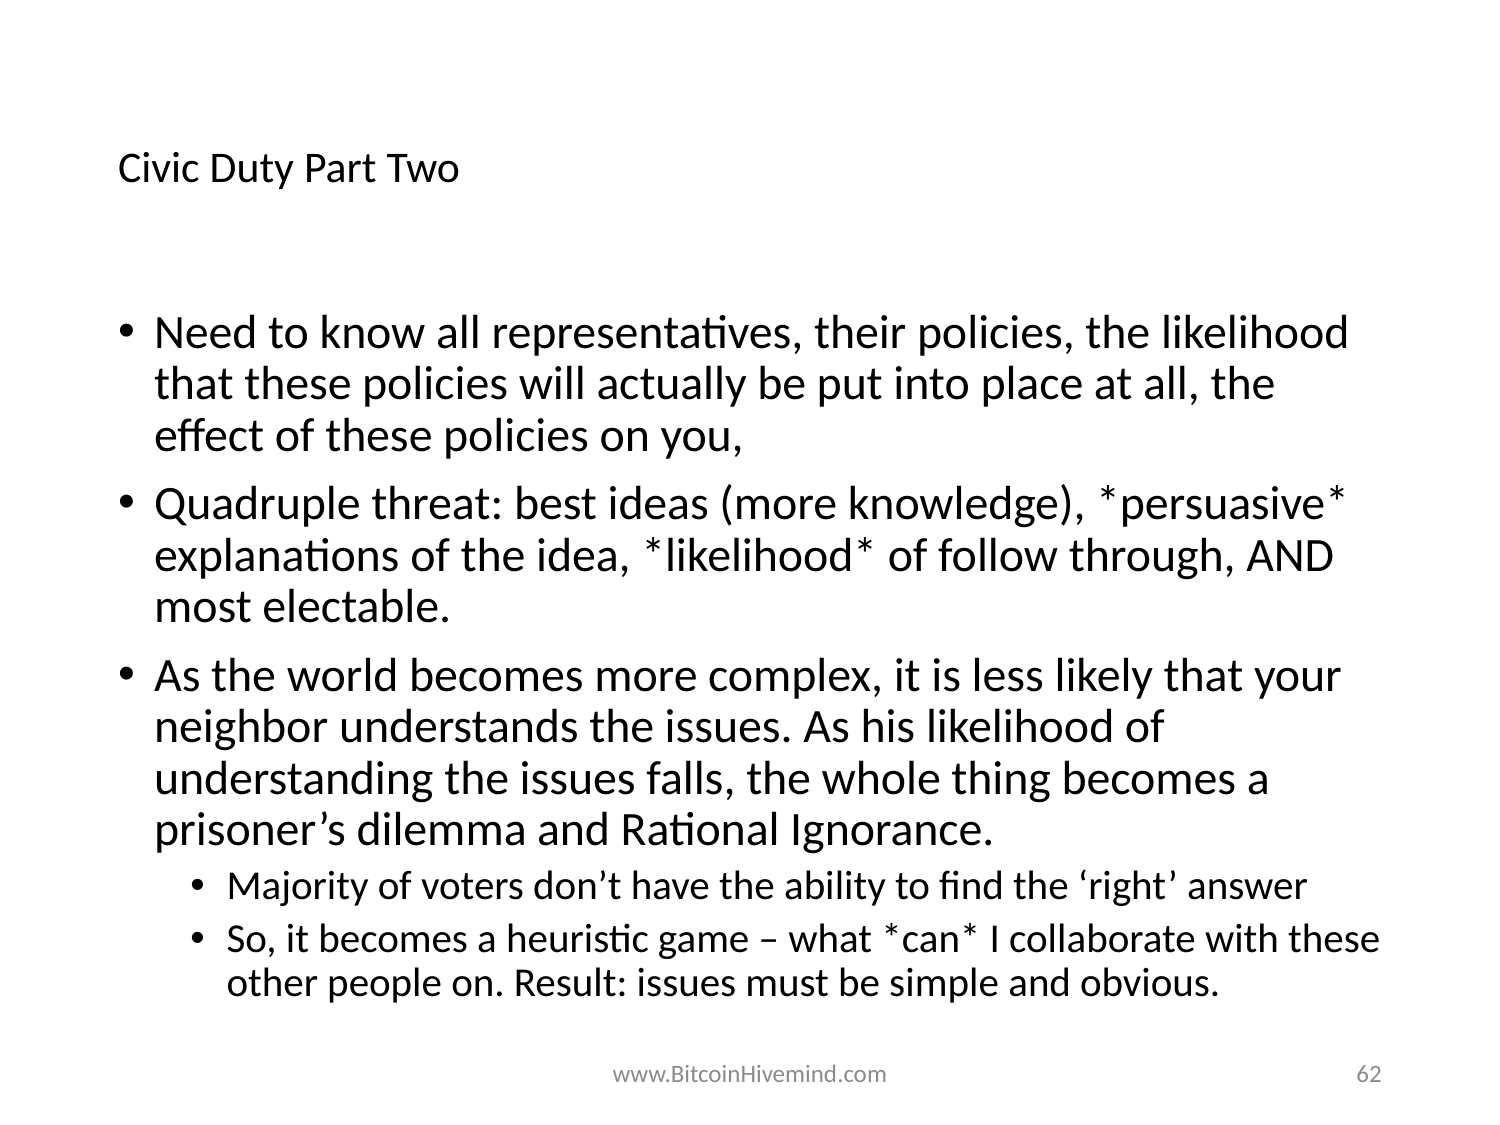

# Civic Duty Part Two
Need to know all representatives, their policies, the likelihood that these policies will actually be put into place at all, the effect of these policies on you,
Quadruple threat: best ideas (more knowledge), *persuasive* explanations of the idea, *likelihood* of follow through, AND most electable.
As the world becomes more complex, it is less likely that your neighbor understands the issues. As his likelihood of understanding the issues falls, the whole thing becomes a prisoner’s dilemma and Rational Ignorance.
Majority of voters don’t have the ability to find the ‘right’ answer
So, it becomes a heuristic game – what *can* I collaborate with these other people on. Result: issues must be simple and obvious.
www.BitcoinHivemind.com
62